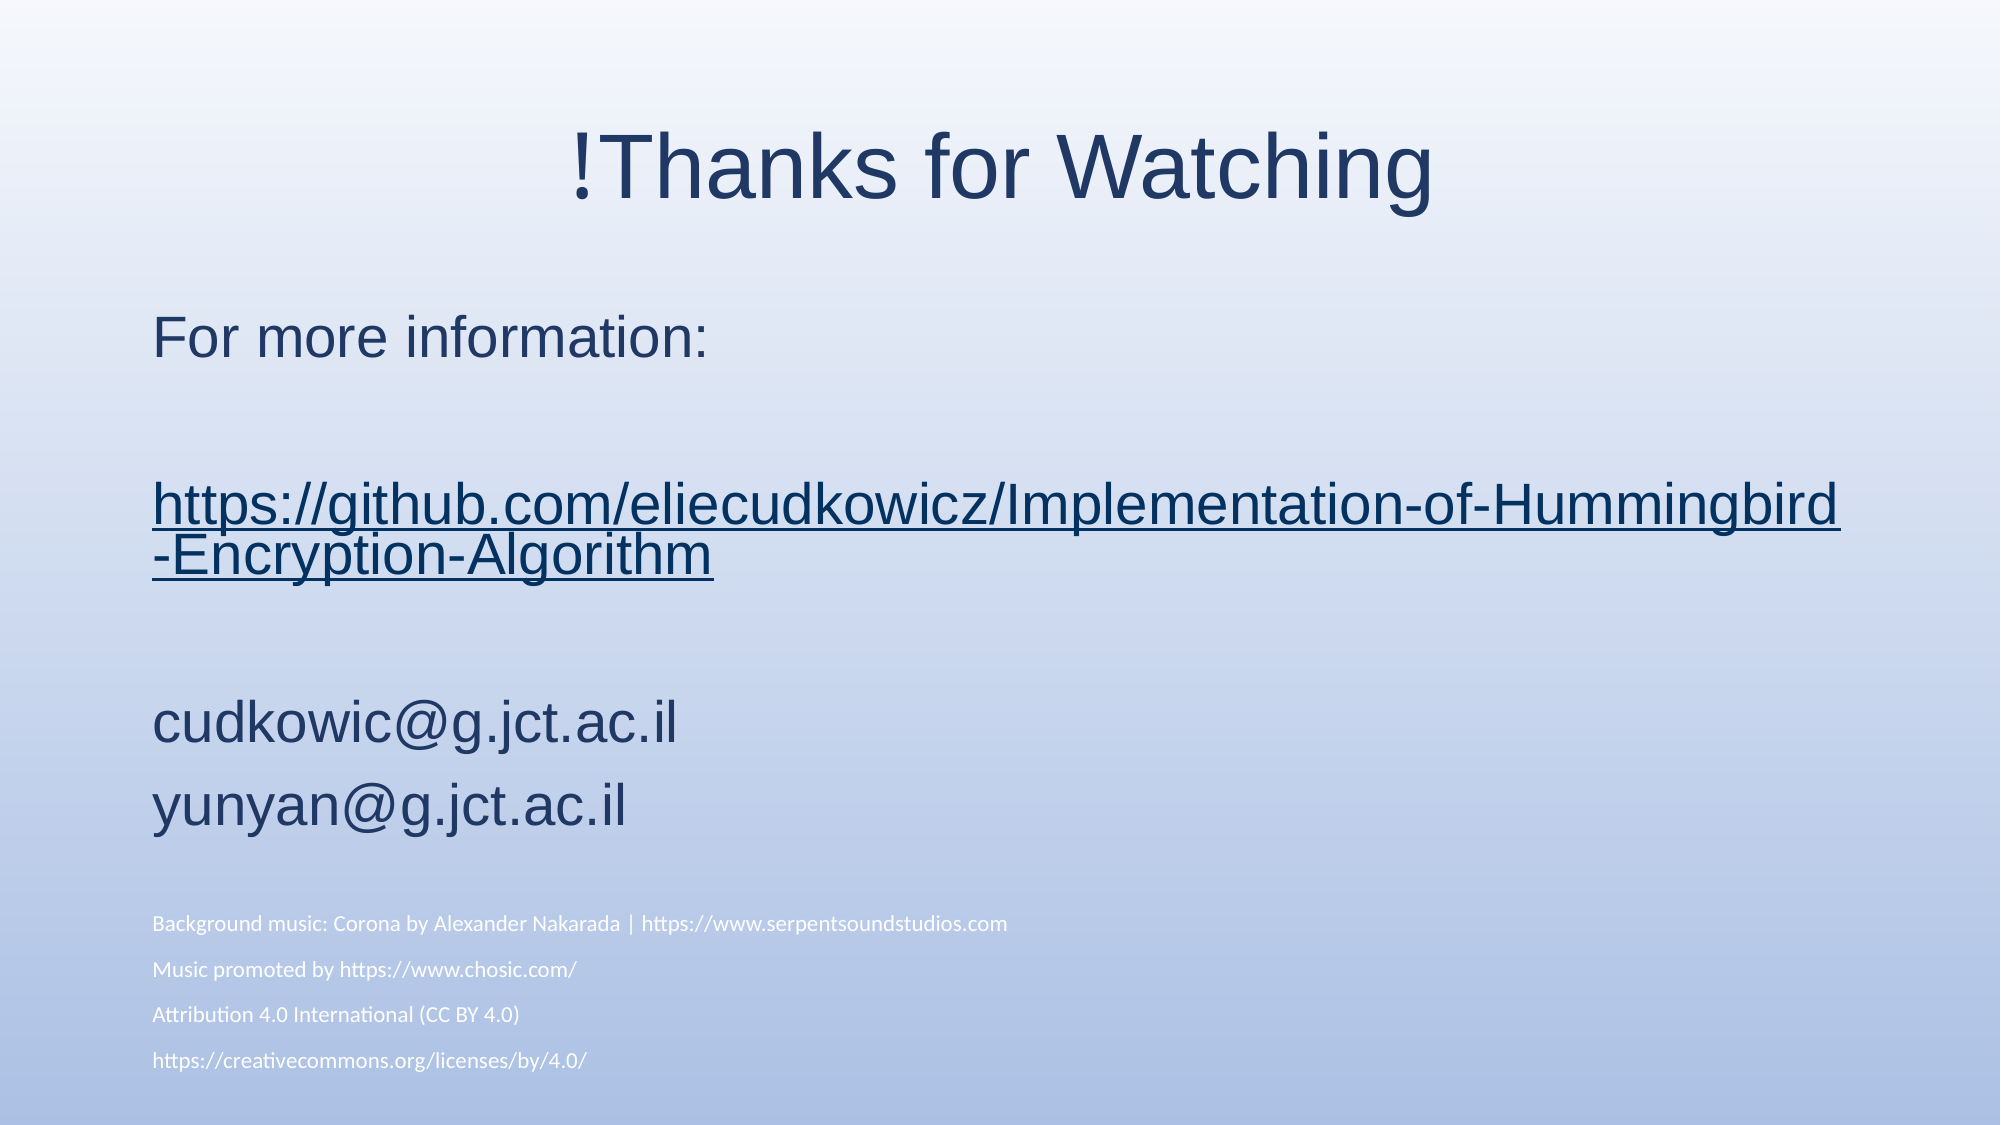

# Thanks for Watching!
For more information:

https://github.com/eliecudkowicz/Implementation-of-Hummingbird-Encryption-Algorithm

cudkowic@g.jct.ac.il
yunyan@g.jct.ac.il

Background music: Corona by Alexander Nakarada | https://www.serpentsoundstudios.com
Music promoted by https://www.chosic.com/
Attribution 4.0 International (CC BY 4.0)
https://creativecommons.org/licenses/by/4.0/